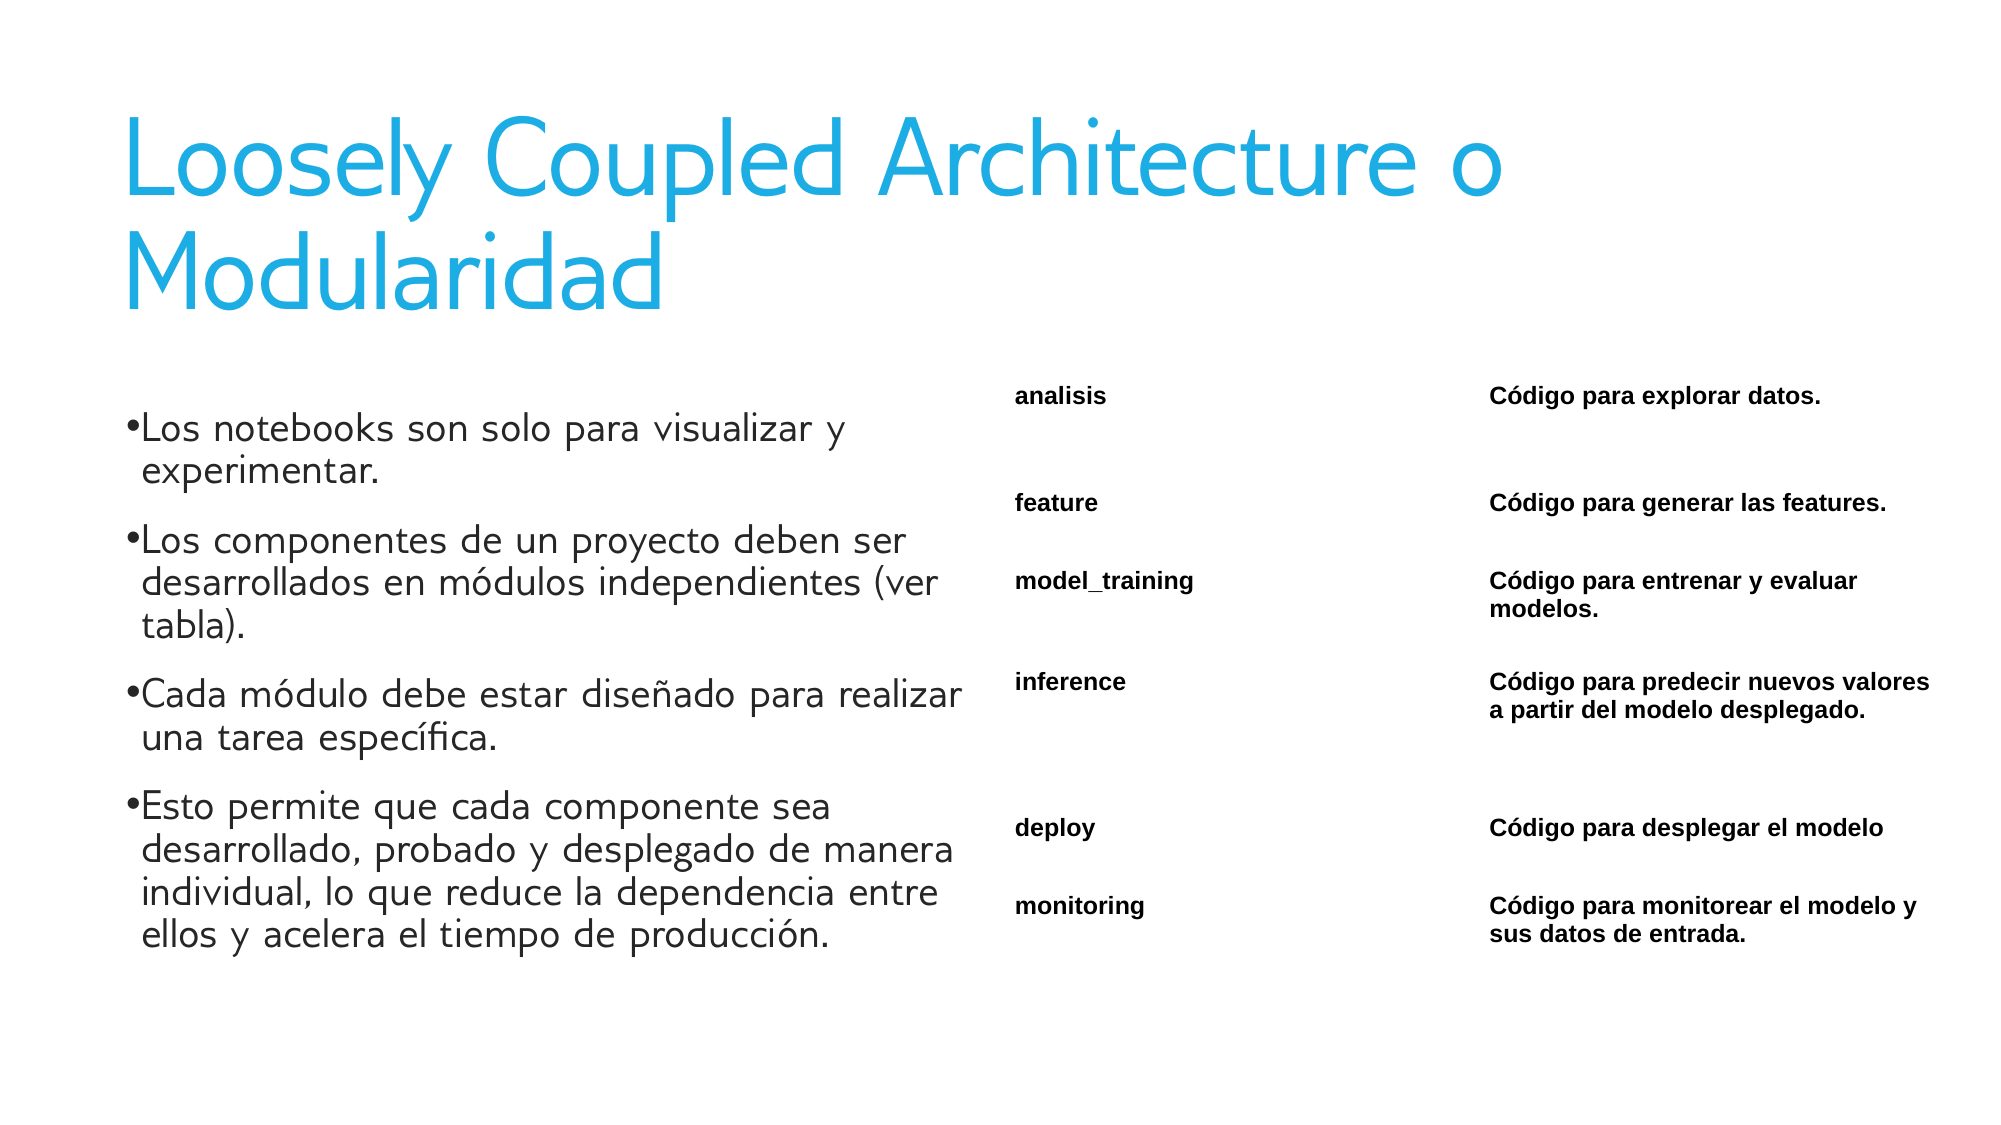

# Loosely Coupled Architecture o Modularidad
| analisis | Código para explorar datos. |
| --- | --- |
| feature | Código para generar las features. |
| model\_training | Código para entrenar y evaluar modelos. |
| inference | Código para predecir nuevos valores a partir del modelo desplegado. |
| deploy | Código para desplegar el modelo |
| monitoring | Código para monitorear el modelo y sus datos de entrada. |
Los notebooks son solo para visualizar y experimentar.
Los componentes de un proyecto deben ser desarrollados en módulos independientes (ver tabla).
Cada módulo debe estar diseñado para realizar una tarea específica.
Esto permite que cada componente sea desarrollado, probado y desplegado de manera individual, lo que reduce la dependencia entre ellos y acelera el tiempo de producción.